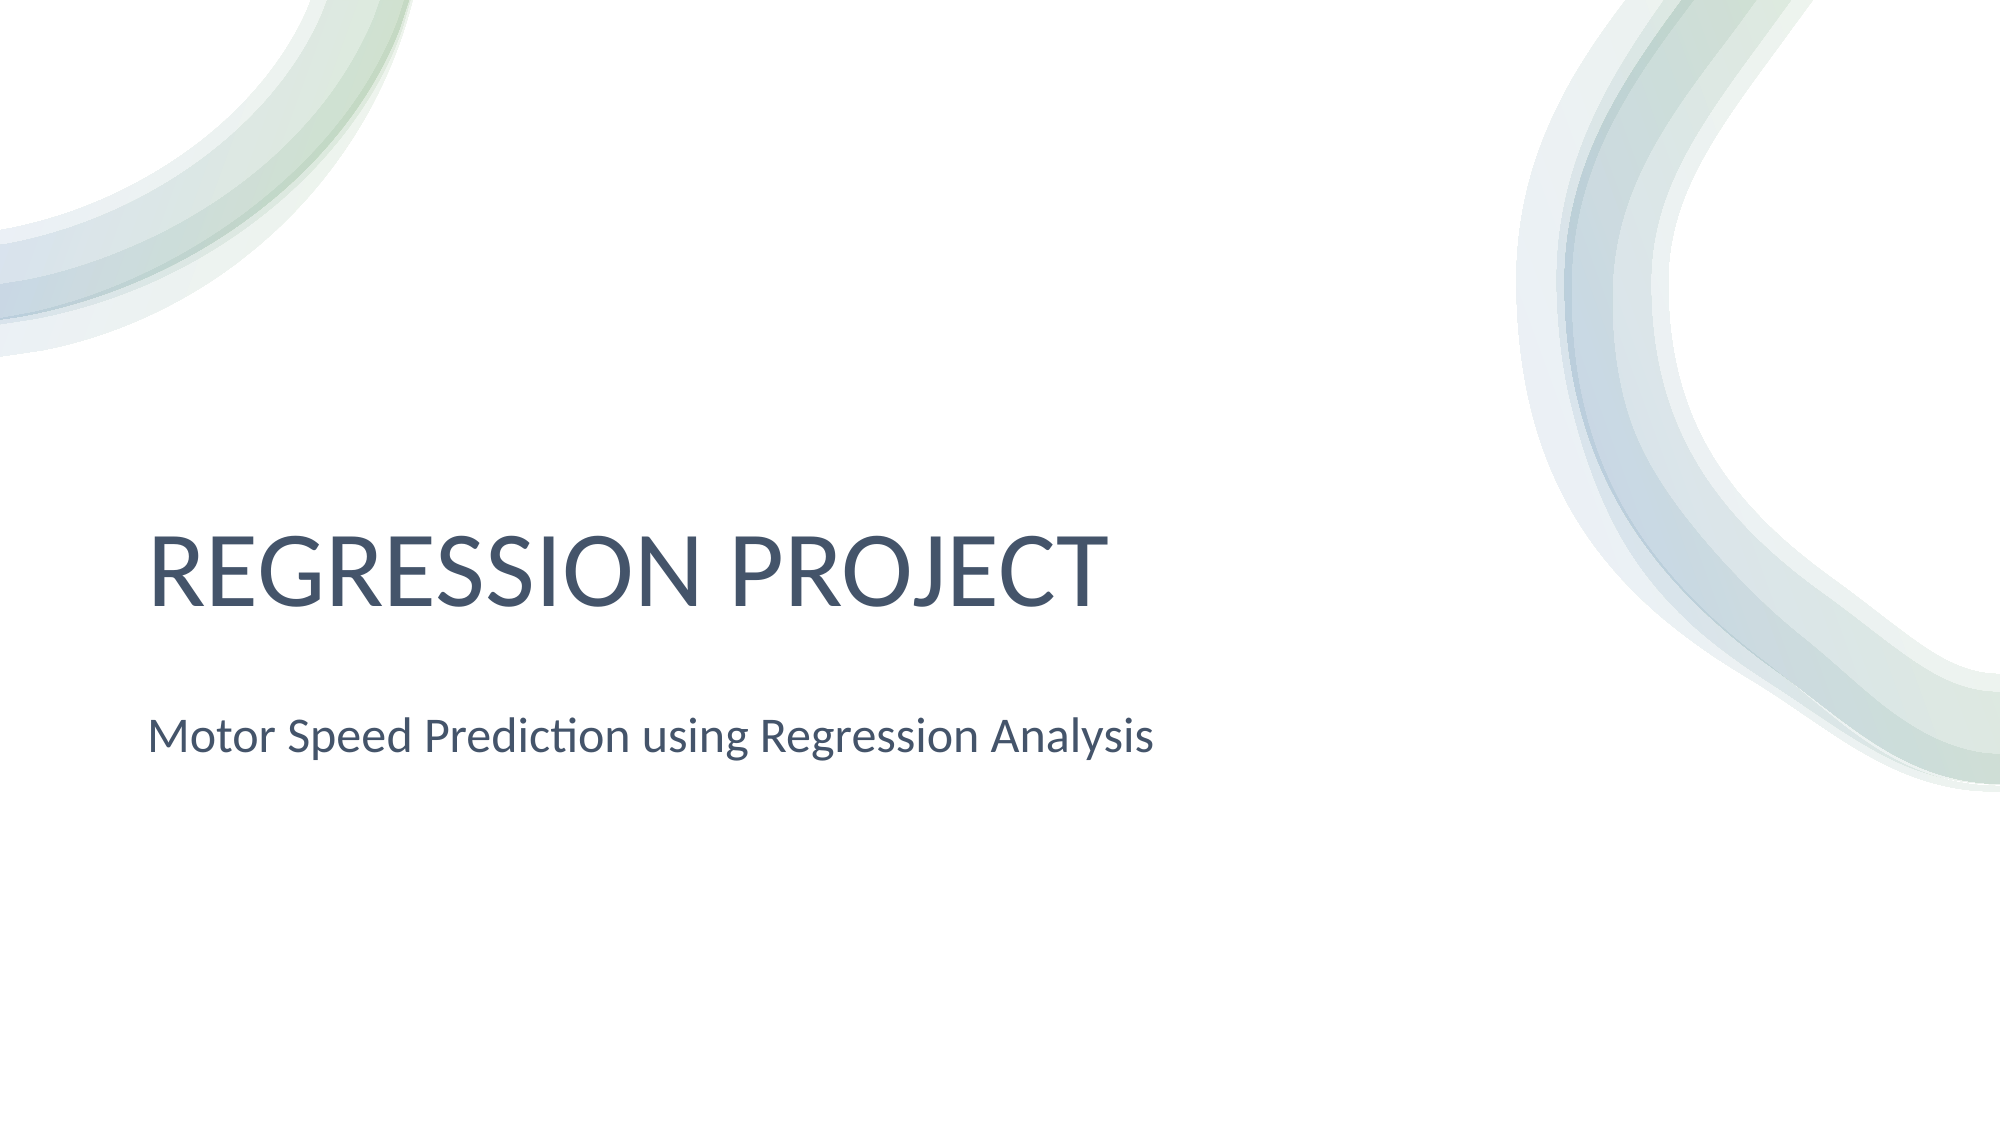

# REGRESSION PROJECT
Motor Speed Prediction using Regression Analysis